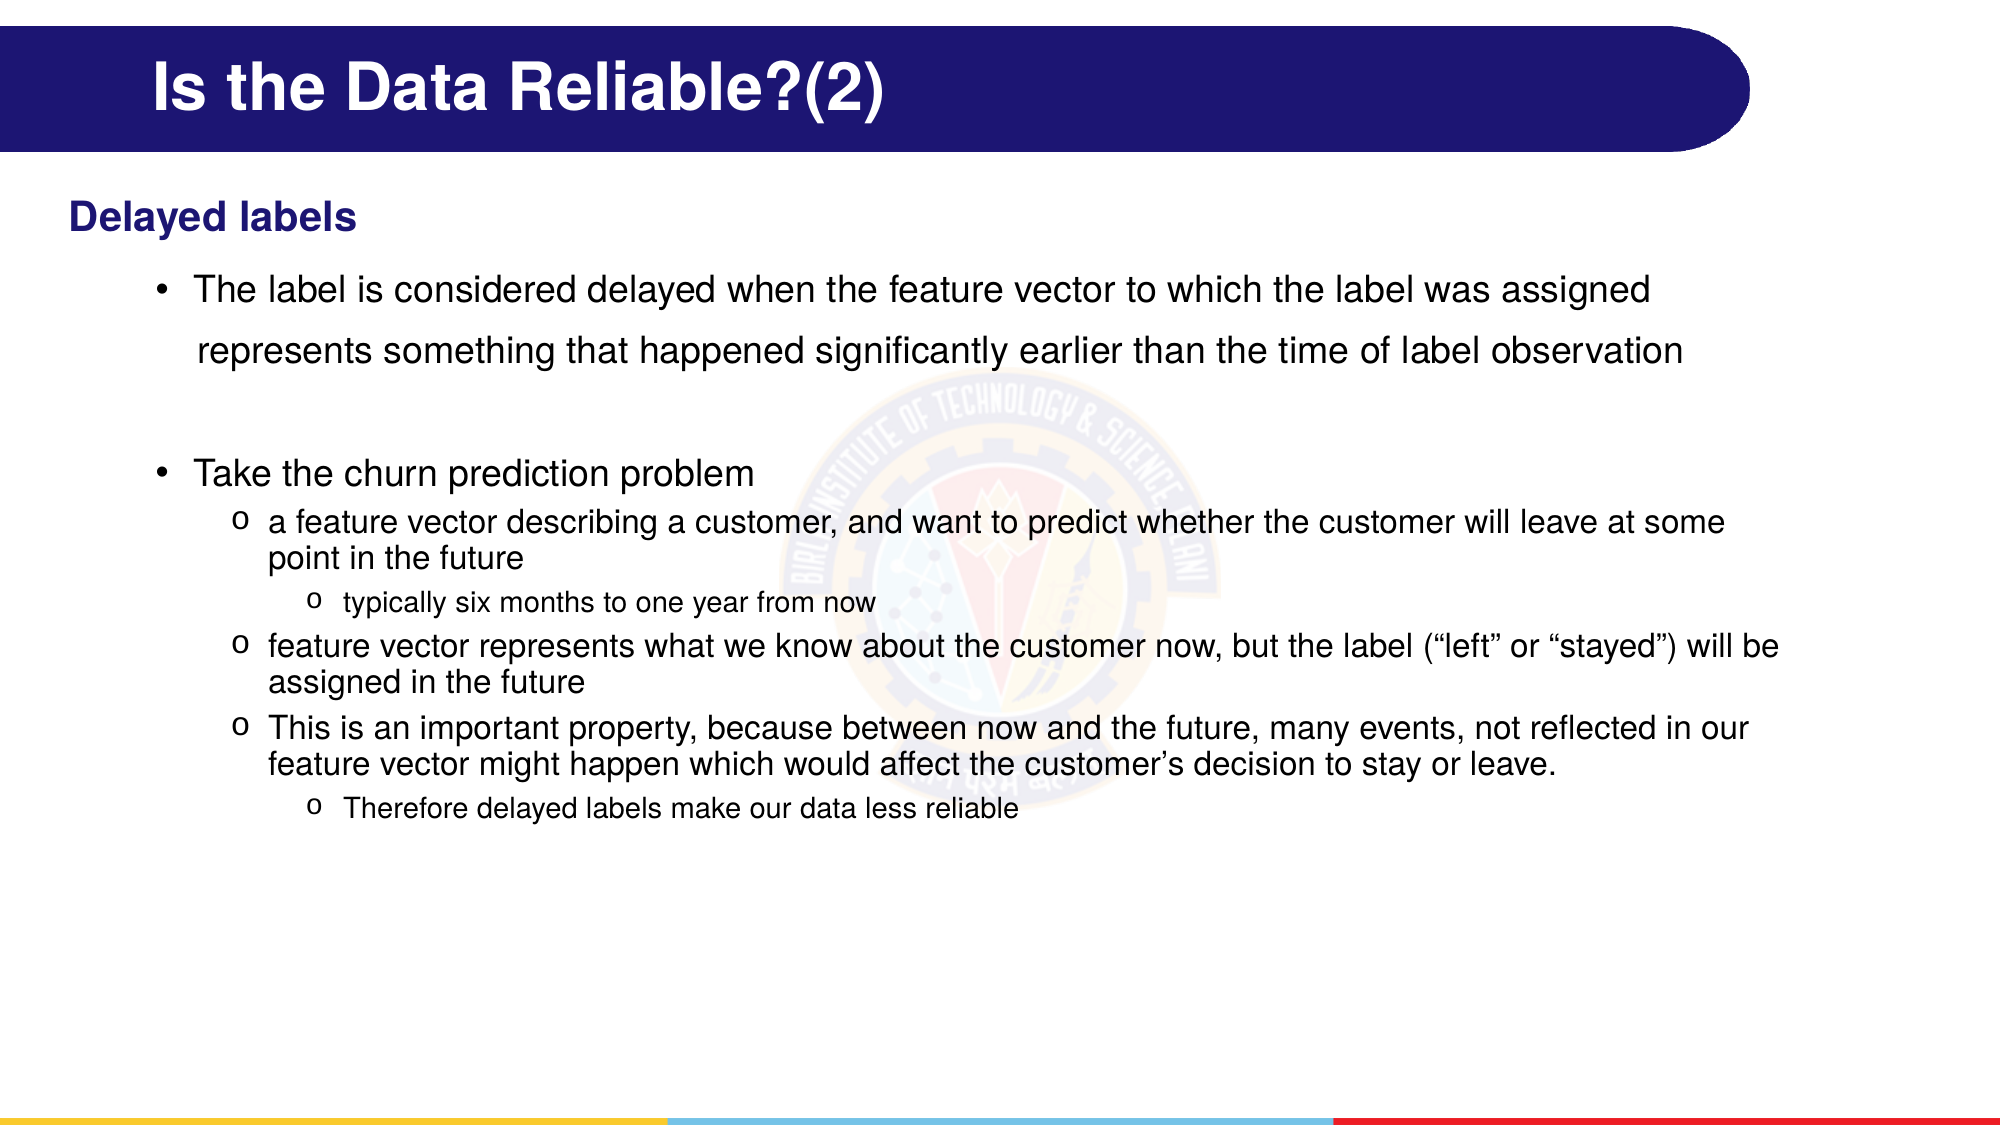

# Is the Data Reliable?(2)
Delayed labels
The label is considered delayed when the feature vector to which the label was assigned
    represents something that happened significantly earlier than the time of label observation

Take the churn prediction problem
a feature vector describing a customer, and want to predict whether the customer will leave at some point in the future
typically six months to one year from now
feature vector represents what we know about the customer now, but the label (“left” or “stayed”) will be assigned in the future
This is an important property, because between now and the future, many events, not reflected in our feature vector might happen which would affect the customer’s decision to stay or leave.
Therefore delayed labels make our data less reliable